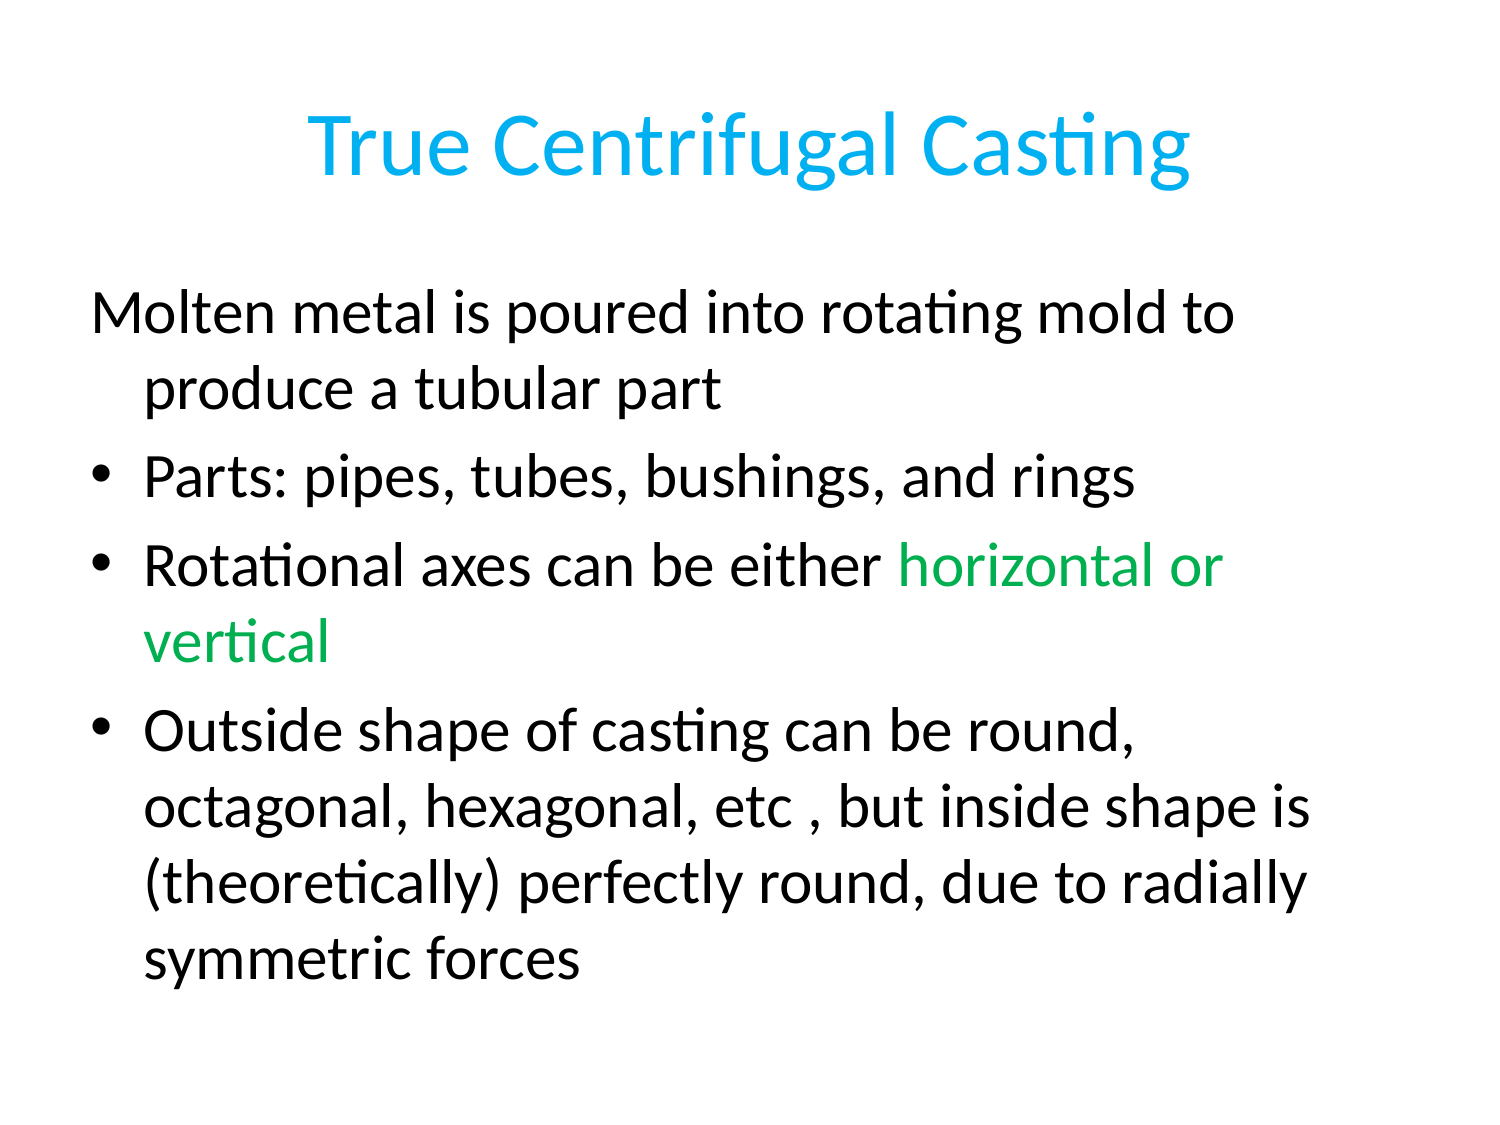

# True Centrifugal Casting
Molten metal is poured into rotating mold to produce a tubular part
Parts: pipes, tubes, bushings, and rings
Rotational axes can be either horizontal or vertical
Outside shape of casting can be round, octagonal, hexagonal, etc , but inside shape is (theoretically) perfectly round, due to radially symmetric forces